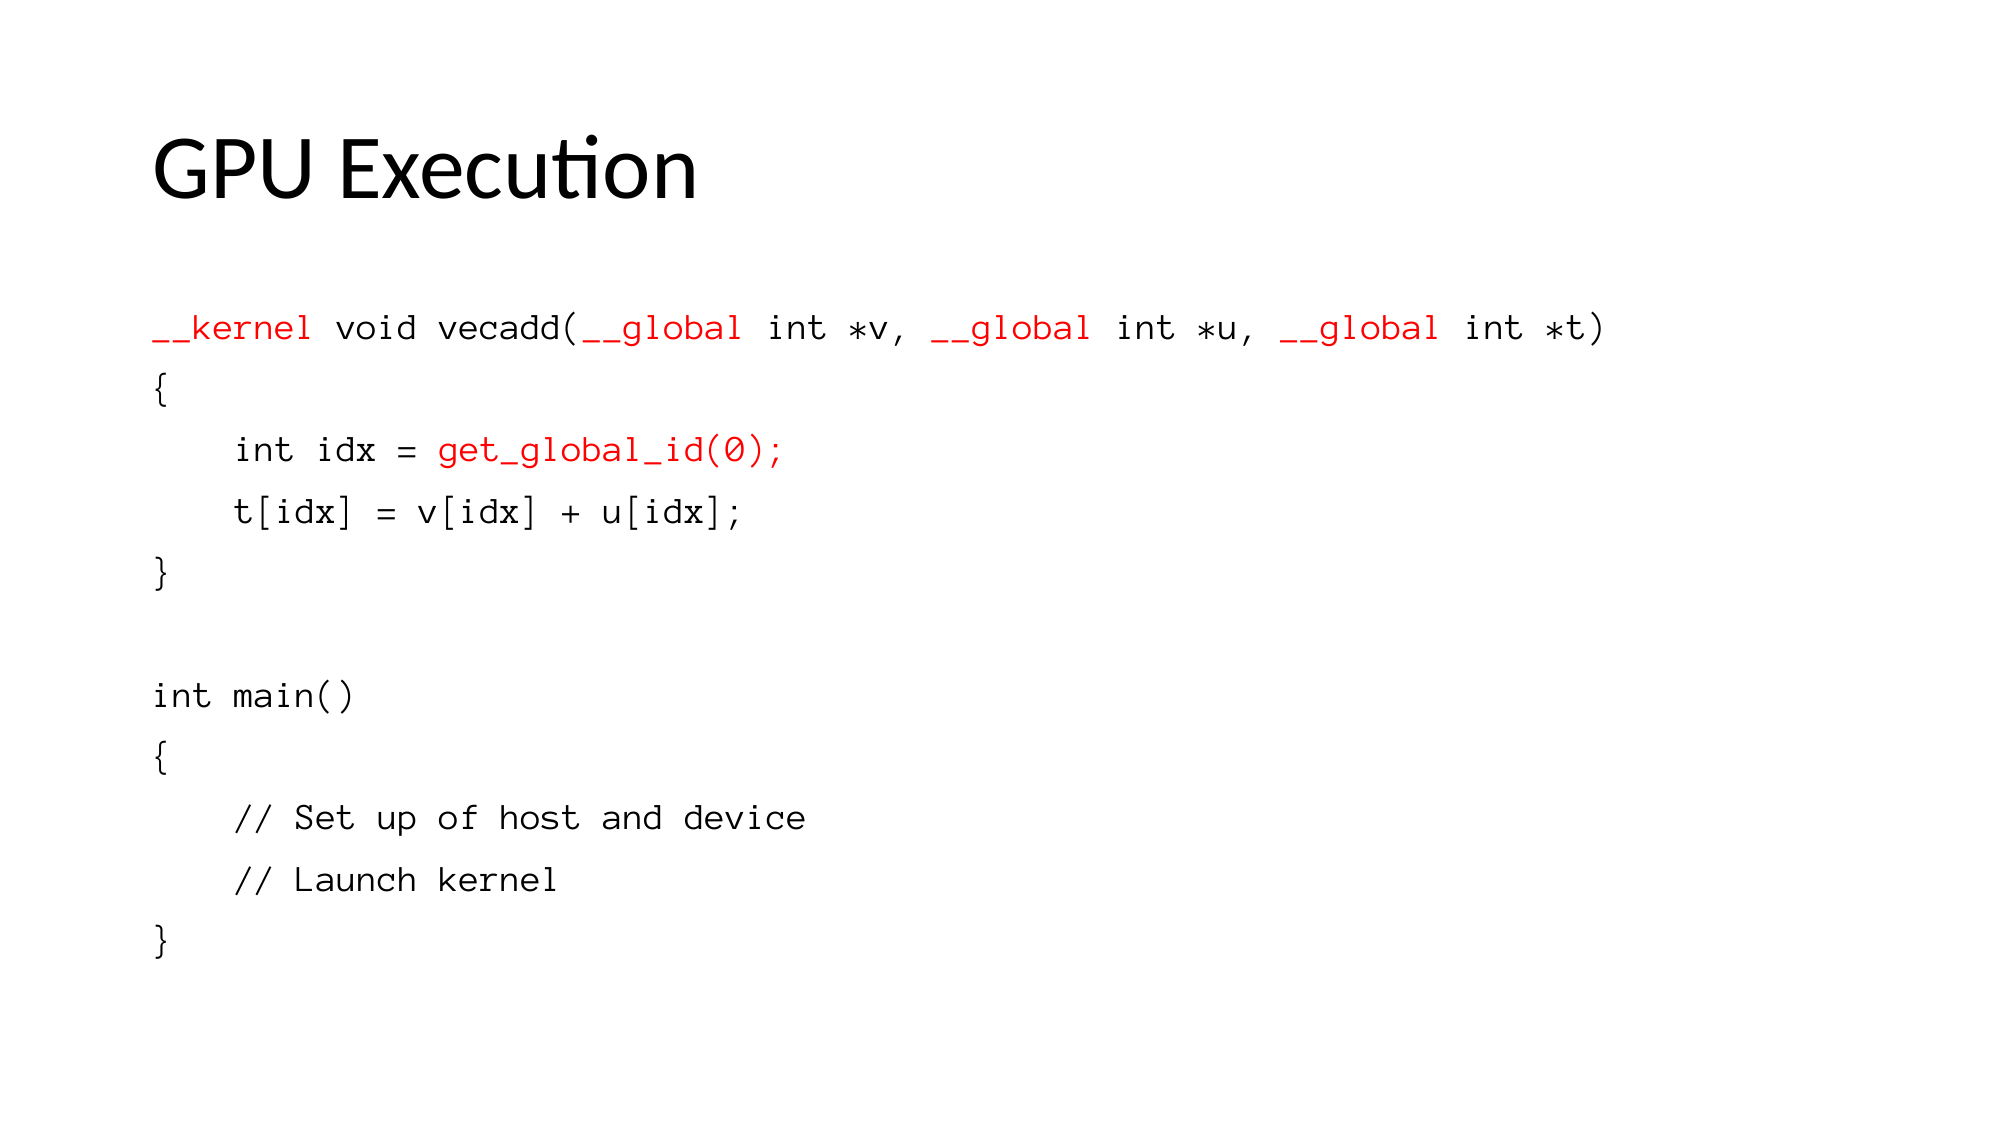

# GPU Execution
__kernel void vecadd(__global int *v, __global int *u, __global int *t)
{
    int idx = get_global_id(0);
    t[idx] = v[idx] + u[idx];
}

int main()
{
    // Set up of host and device
    // Launch kernel
}